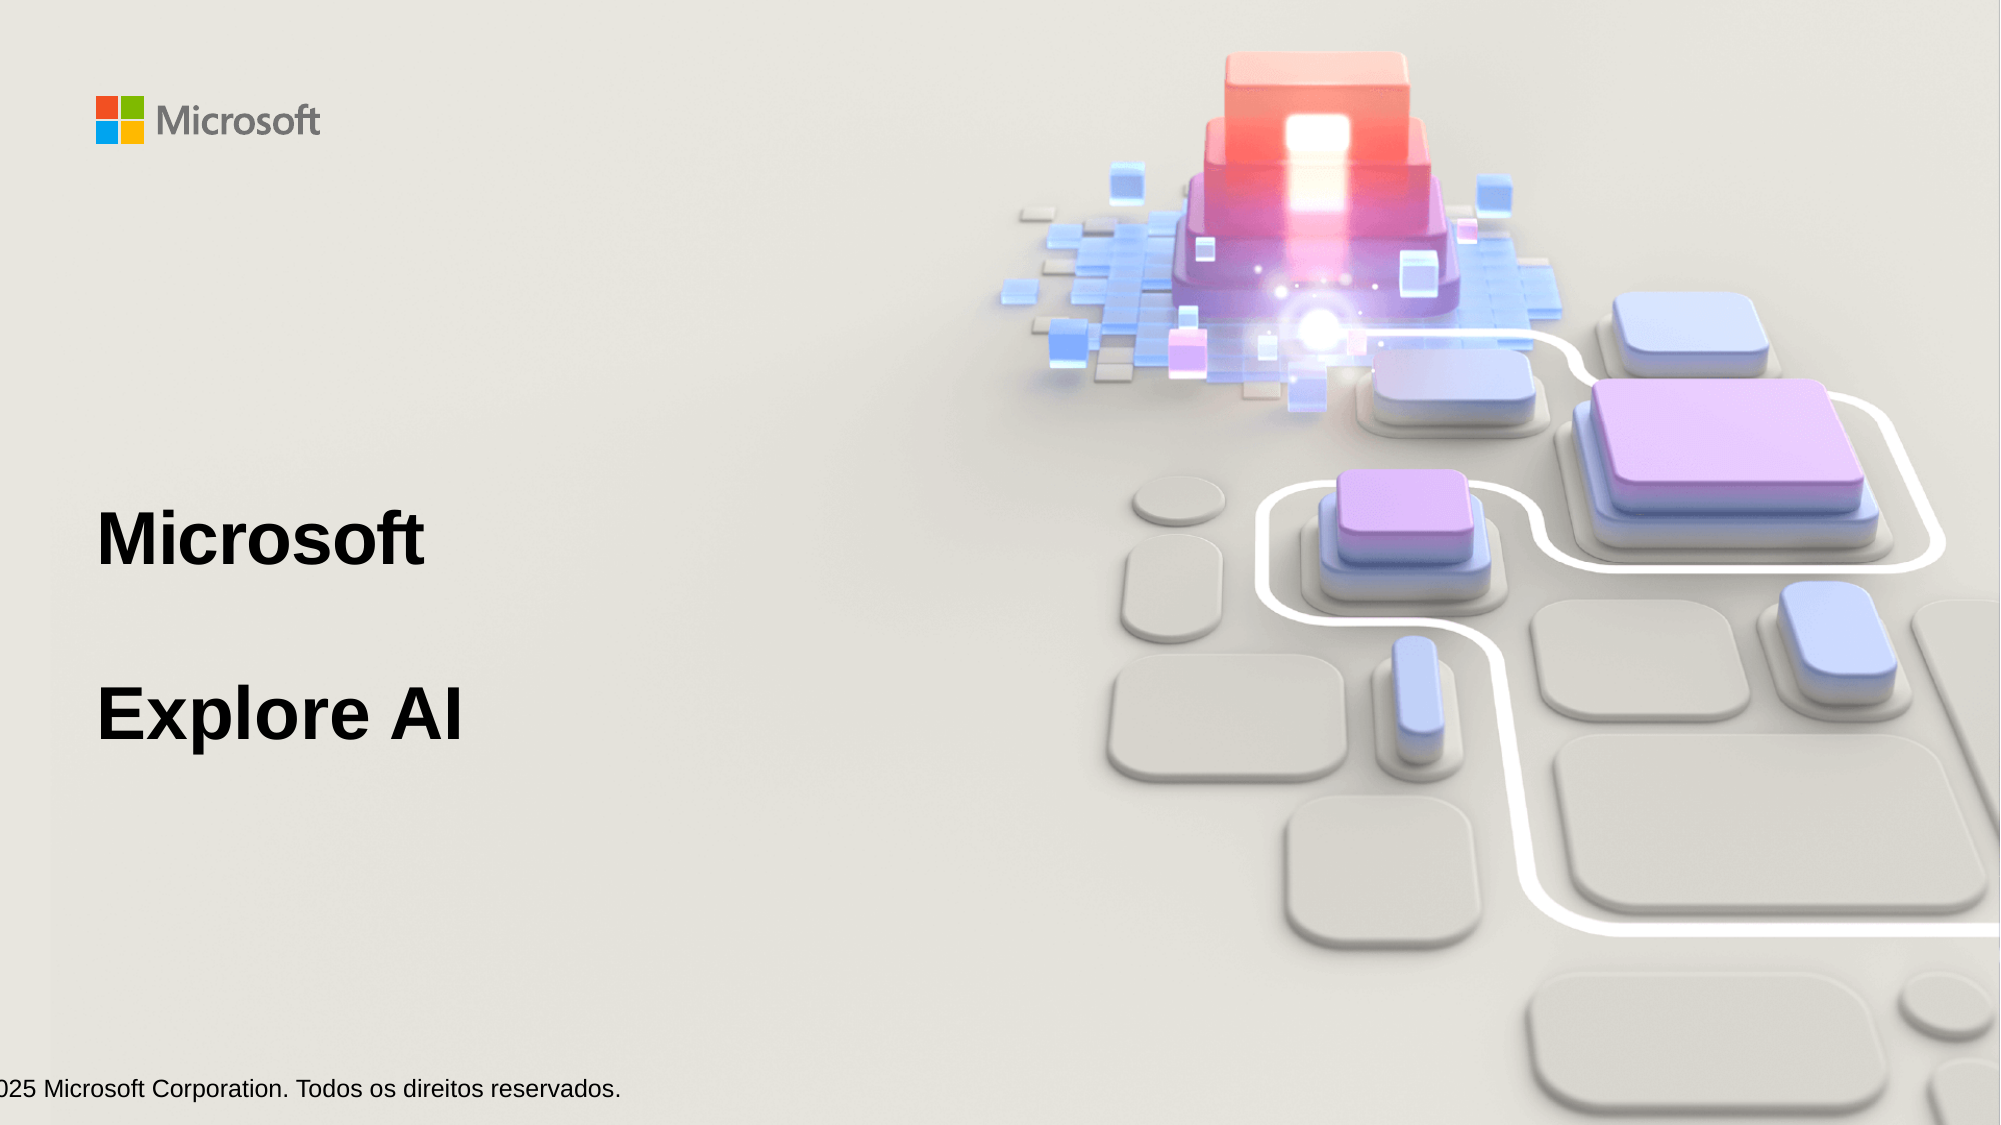

# Microsoft
Explore AI
© 2025 Microsoft Corporation. Todos os direitos reservados.